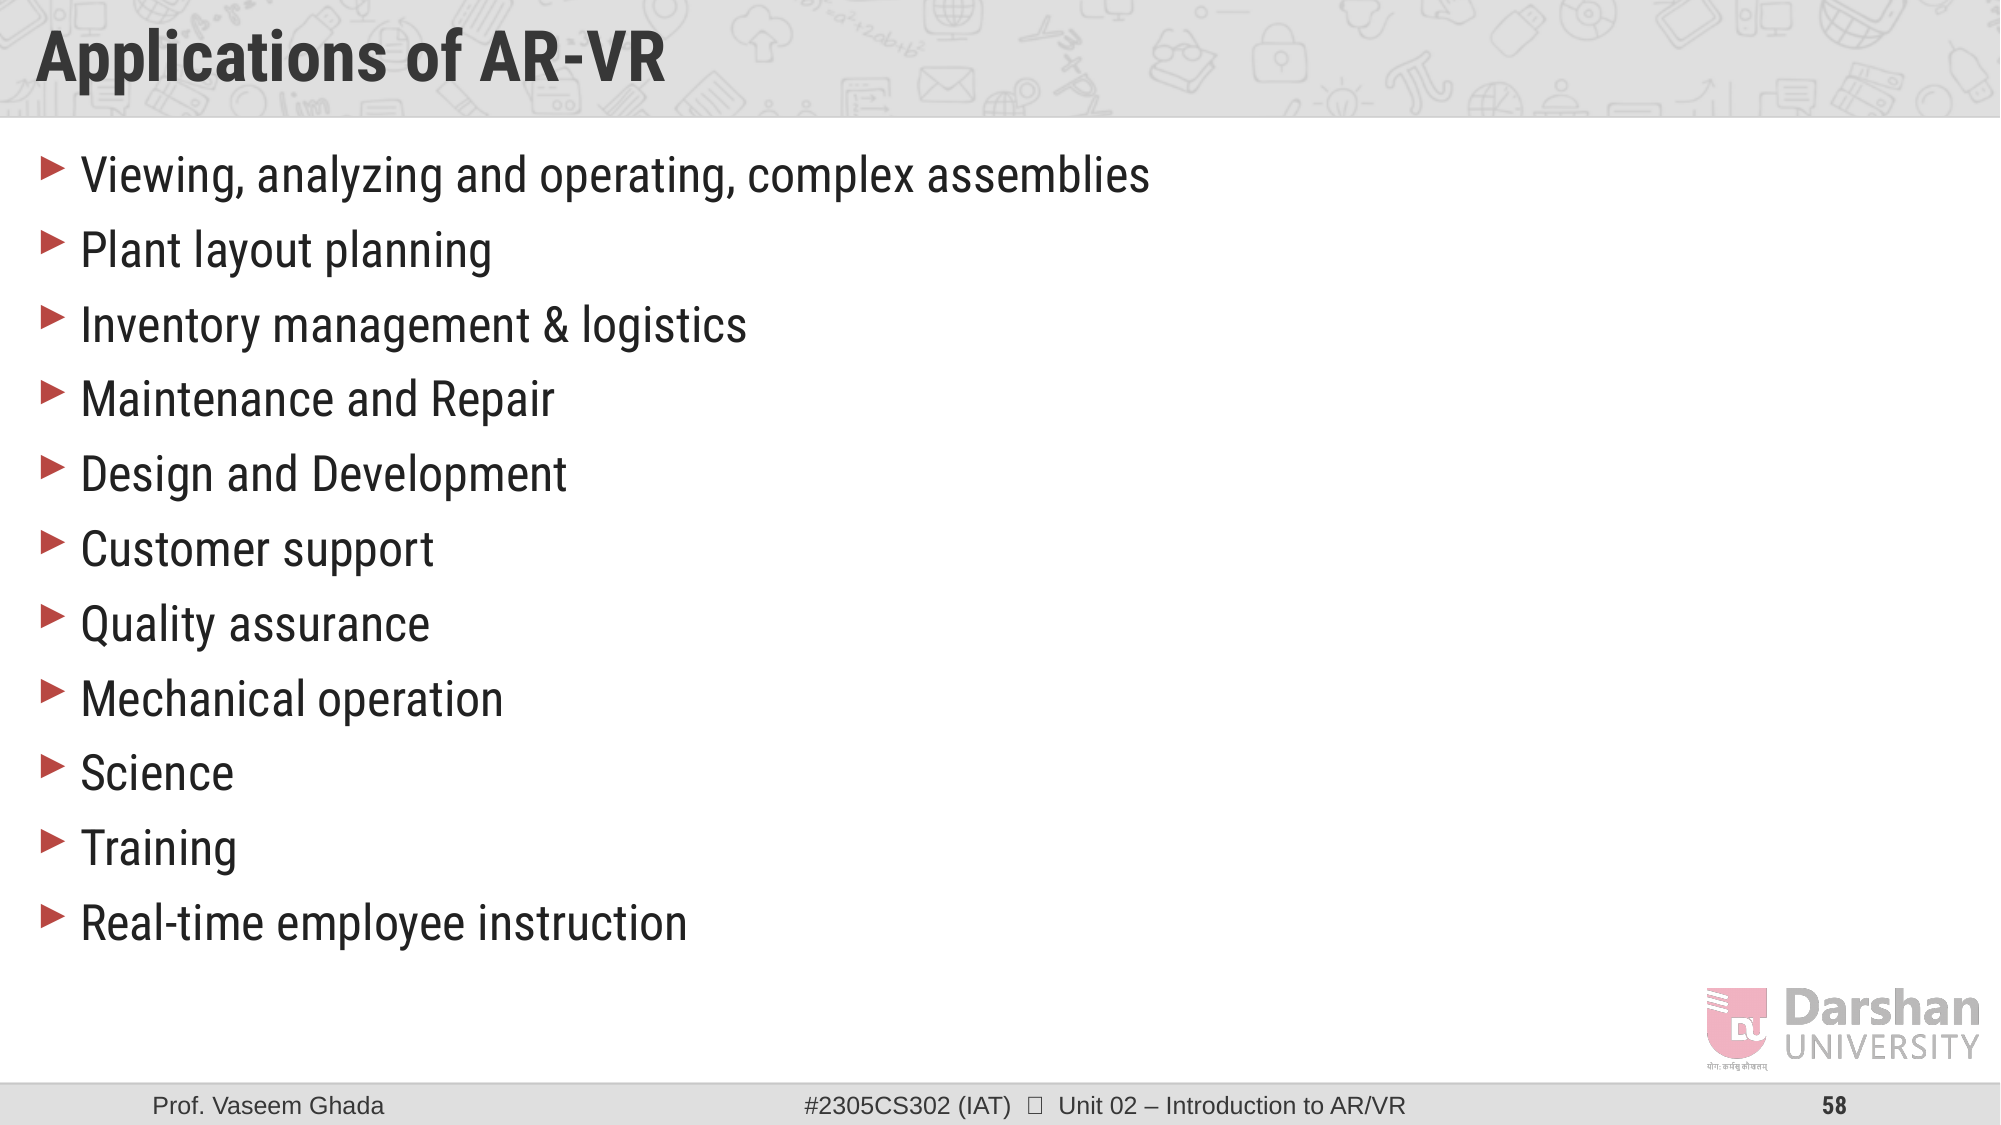

# Applications of AR-VR
Viewing, analyzing and operating, complex assemblies
Plant layout planning
Inventory management & logistics
Maintenance and Repair
Design and Development
Customer support
Quality assurance
Mechanical operation
Science
Training
Real-time employee instruction